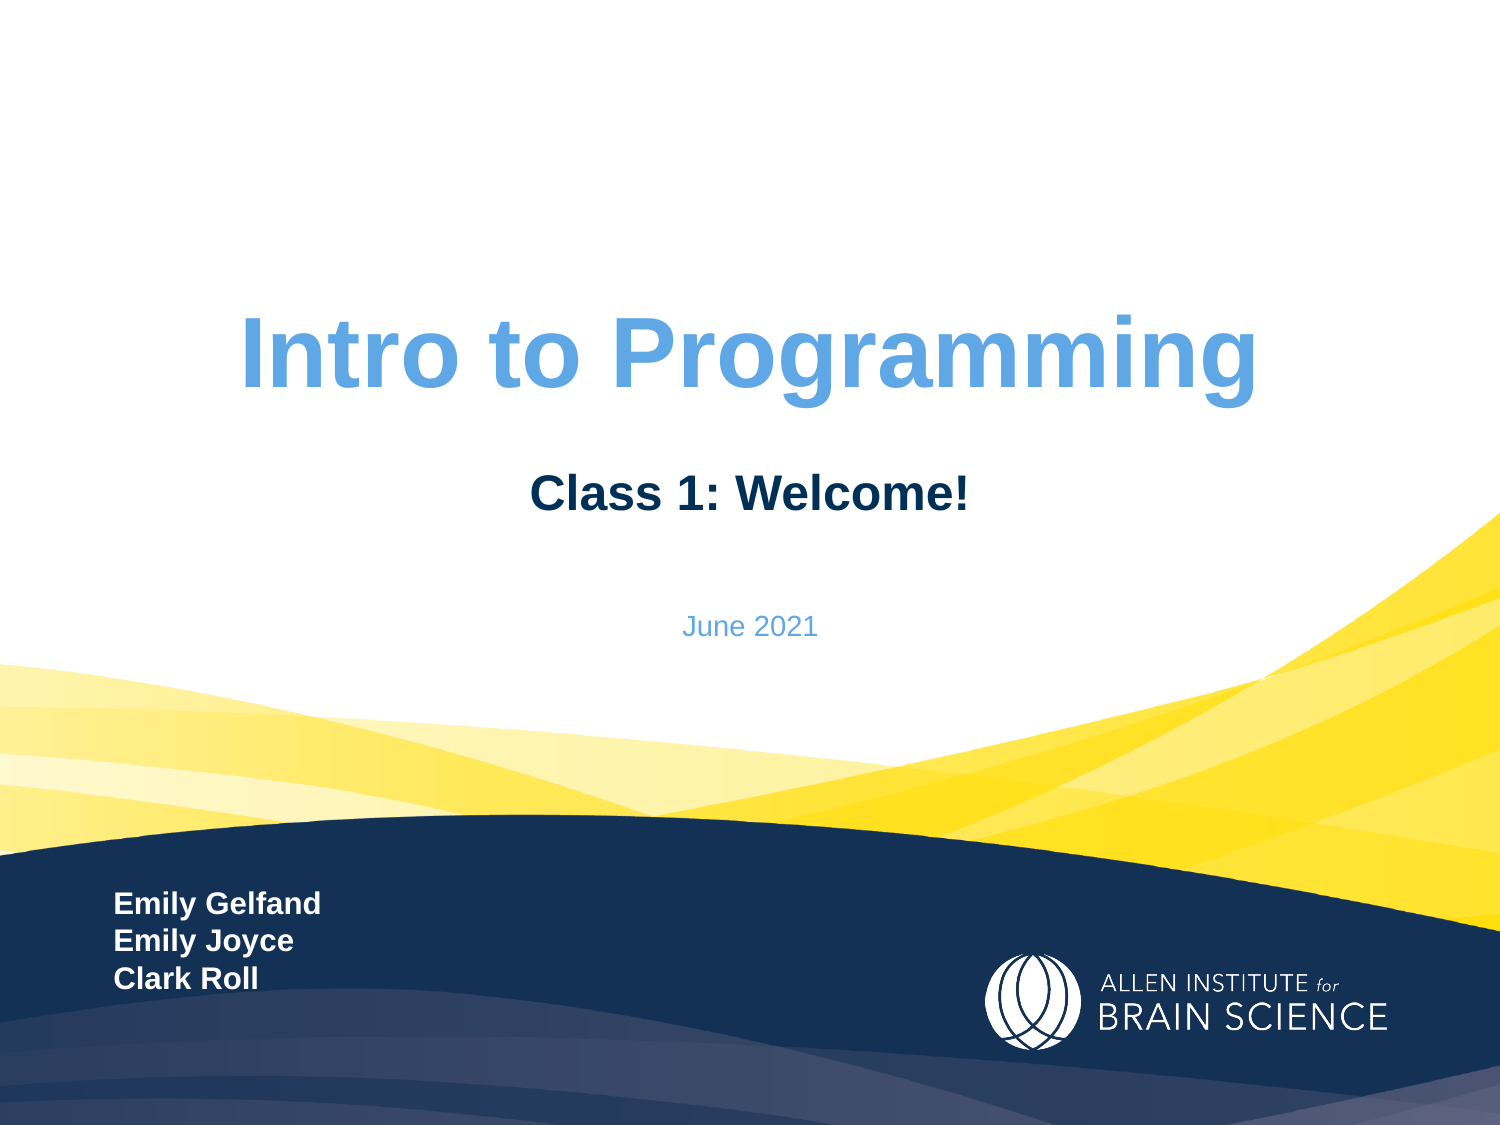

# Intro to Programming
Class 1: Welcome!

June 2021
Emily Gelfand
Emily Joyce
Clark Roll